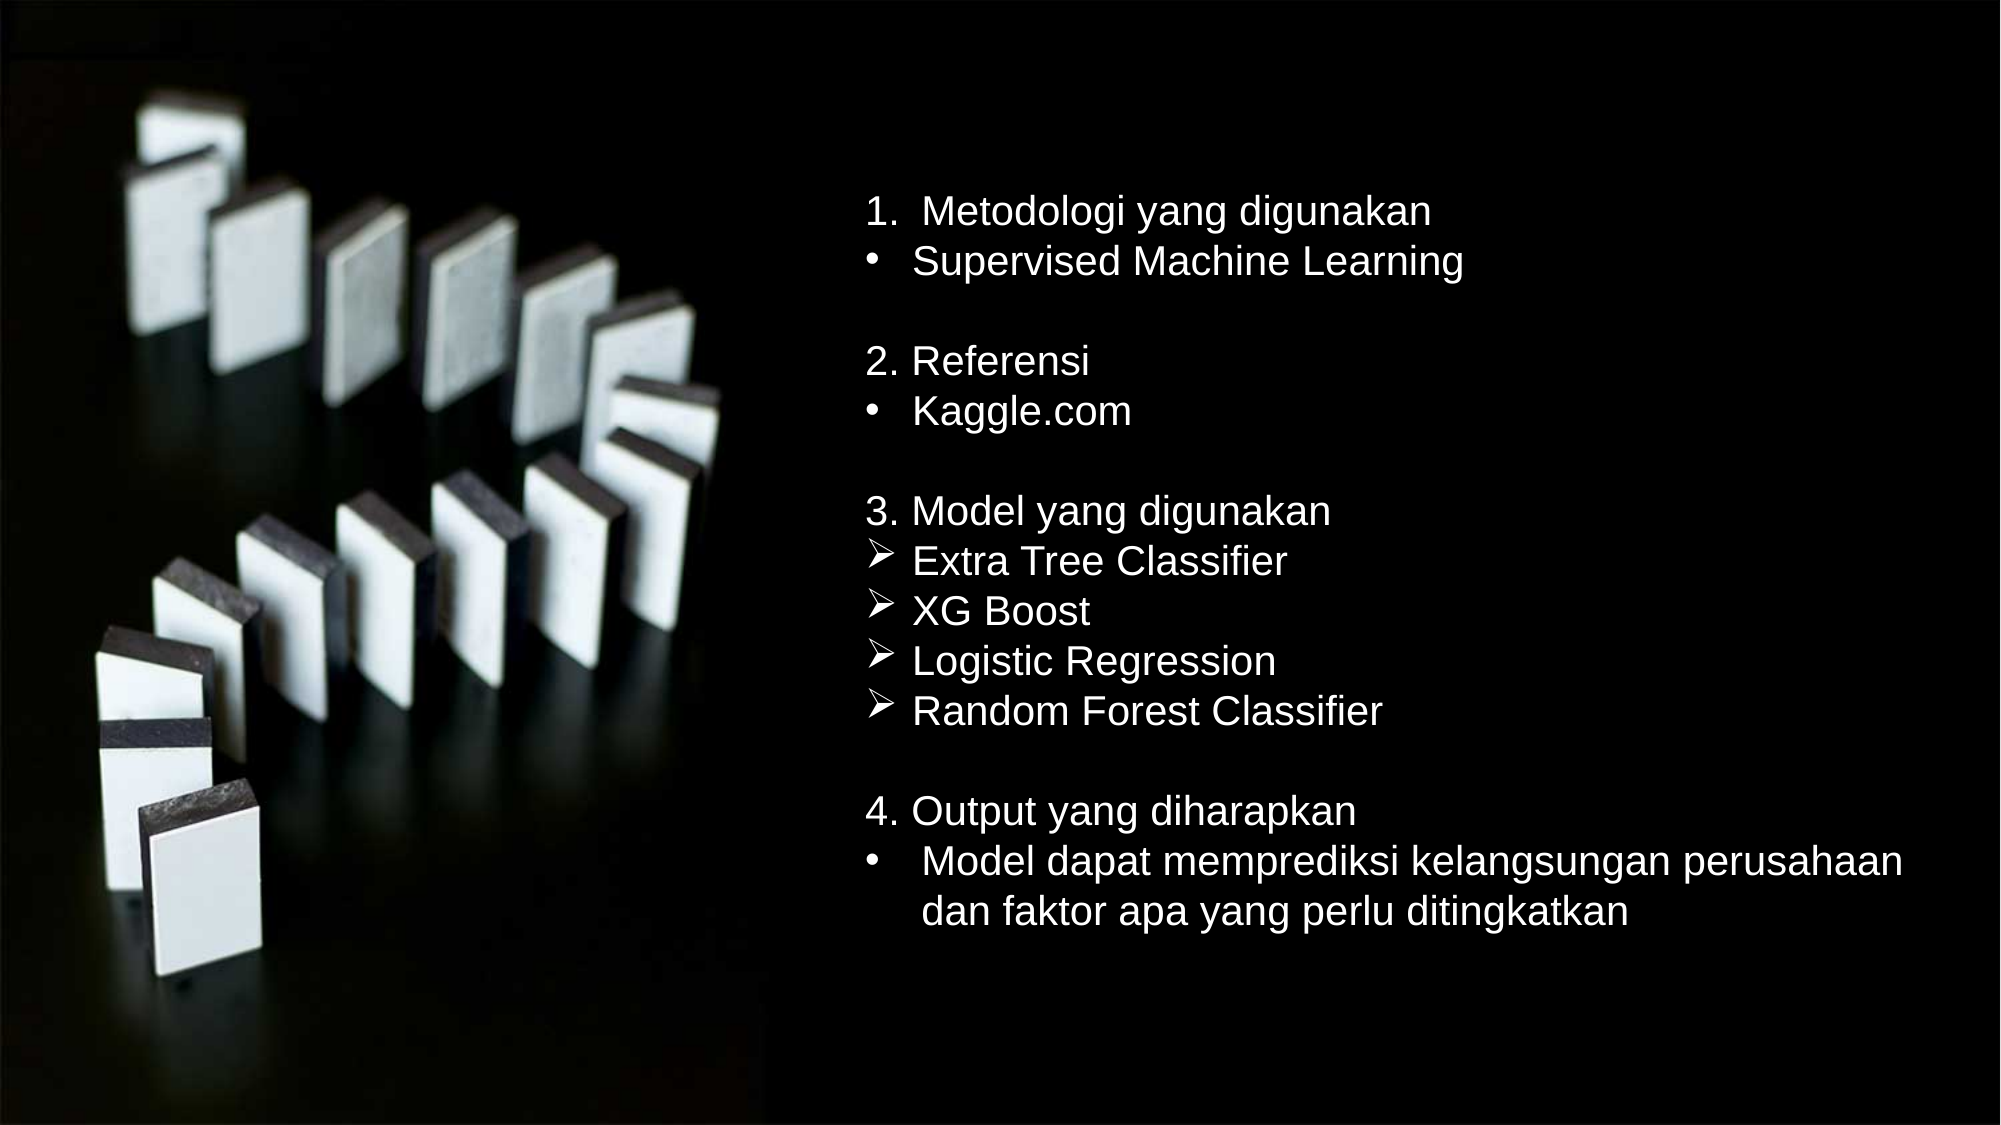

Metodologi yang digunakan
Supervised Machine Learning

2. Referensi
Kaggle.com

3. Model yang digunakan
Extra Tree Classifier
XG Boost
Logistic Regression
Random Forest Classifier

4. Output yang diharapkan
Model dapat memprediksi kelangsungan perusahaan dan faktor apa yang perlu ditingkatkan